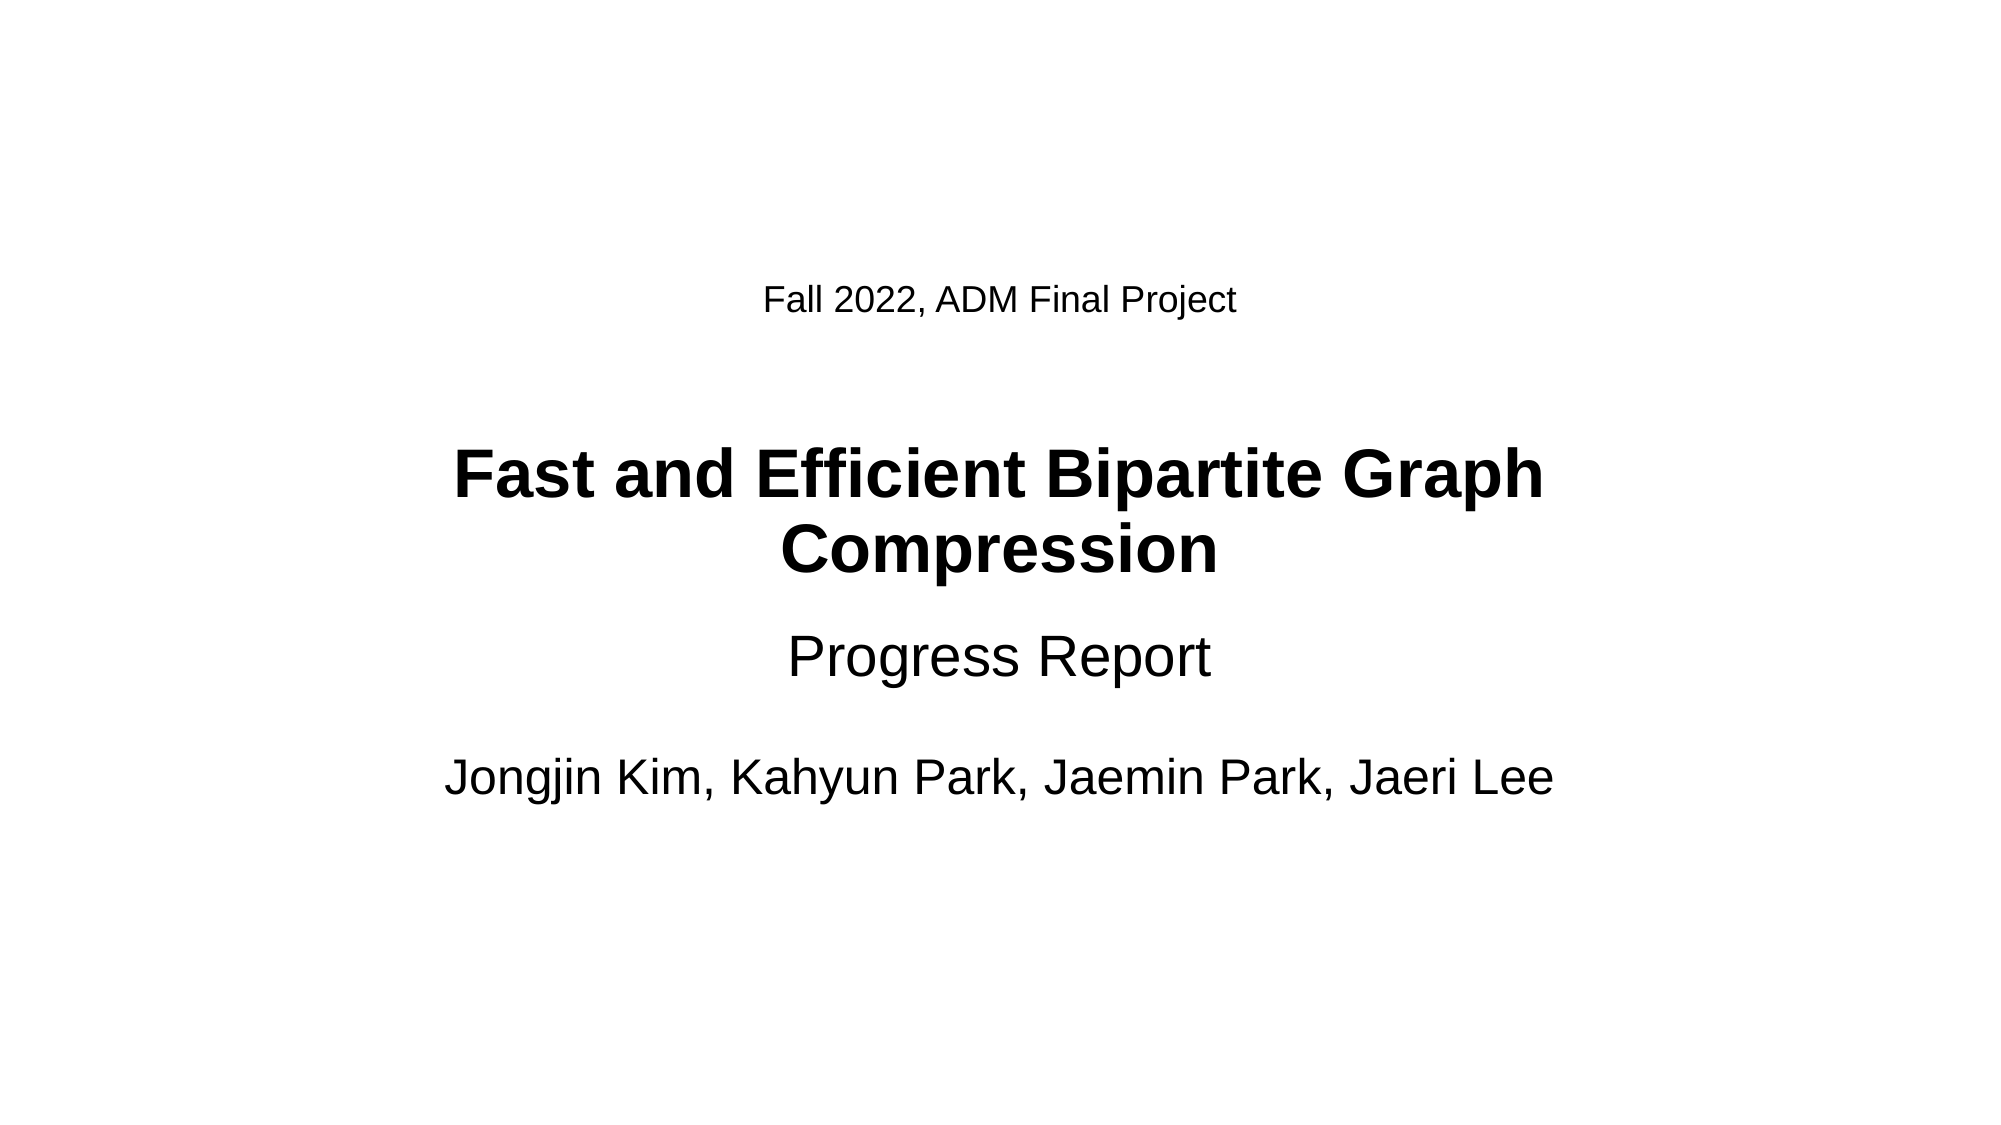

Fall 2022, ADM Final Project
# Fast and Efficient Bipartite Graph Compression
Progress Report
Jongjin Kim, Kahyun Park, Jaemin Park, Jaeri Lee